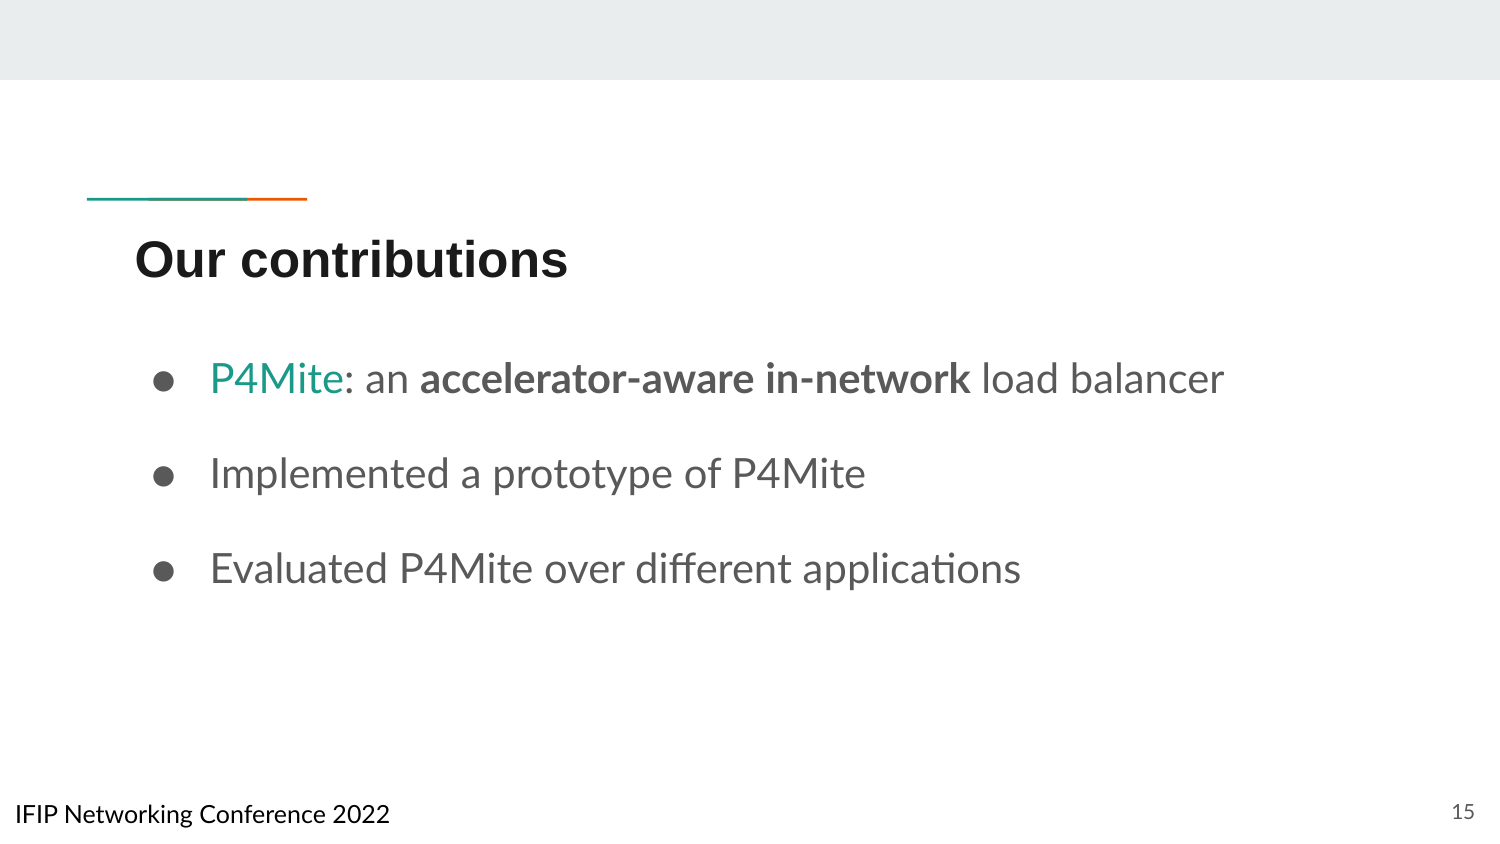

# Our contributions
P4Mite: an accelerator-aware in-network load balancer

Implemented a prototype of P4Mite

Evaluated P4Mite over different applications
15
IFIP Networking Conference 2022